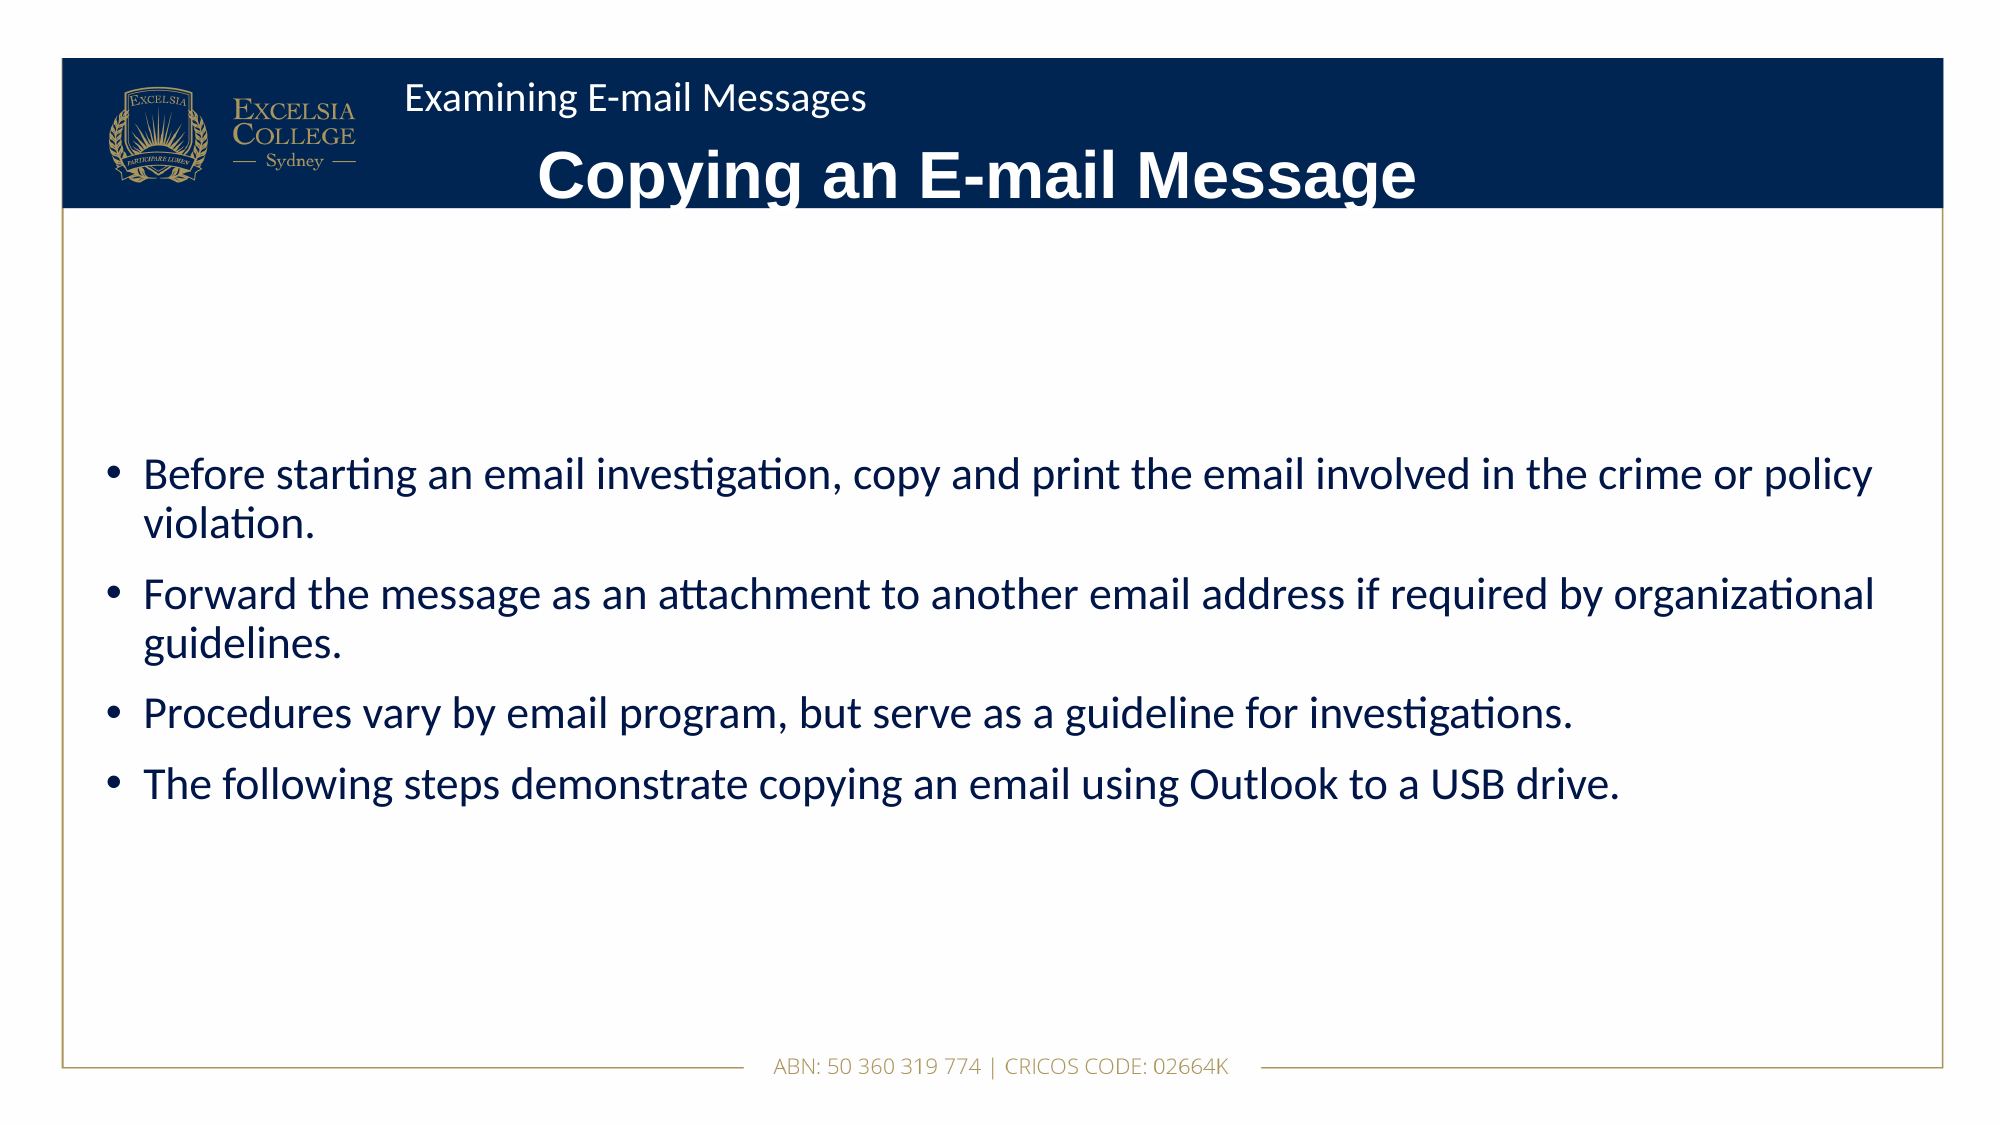

# Examining E-mail Messages
Copying an E-mail Message
Before starting an email investigation, copy and print the email involved in the crime or policy violation.
Forward the message as an attachment to another email address if required by organizational guidelines.
Procedures vary by email program, but serve as a guideline for investigations.
The following steps demonstrate copying an email using Outlook to a USB drive.